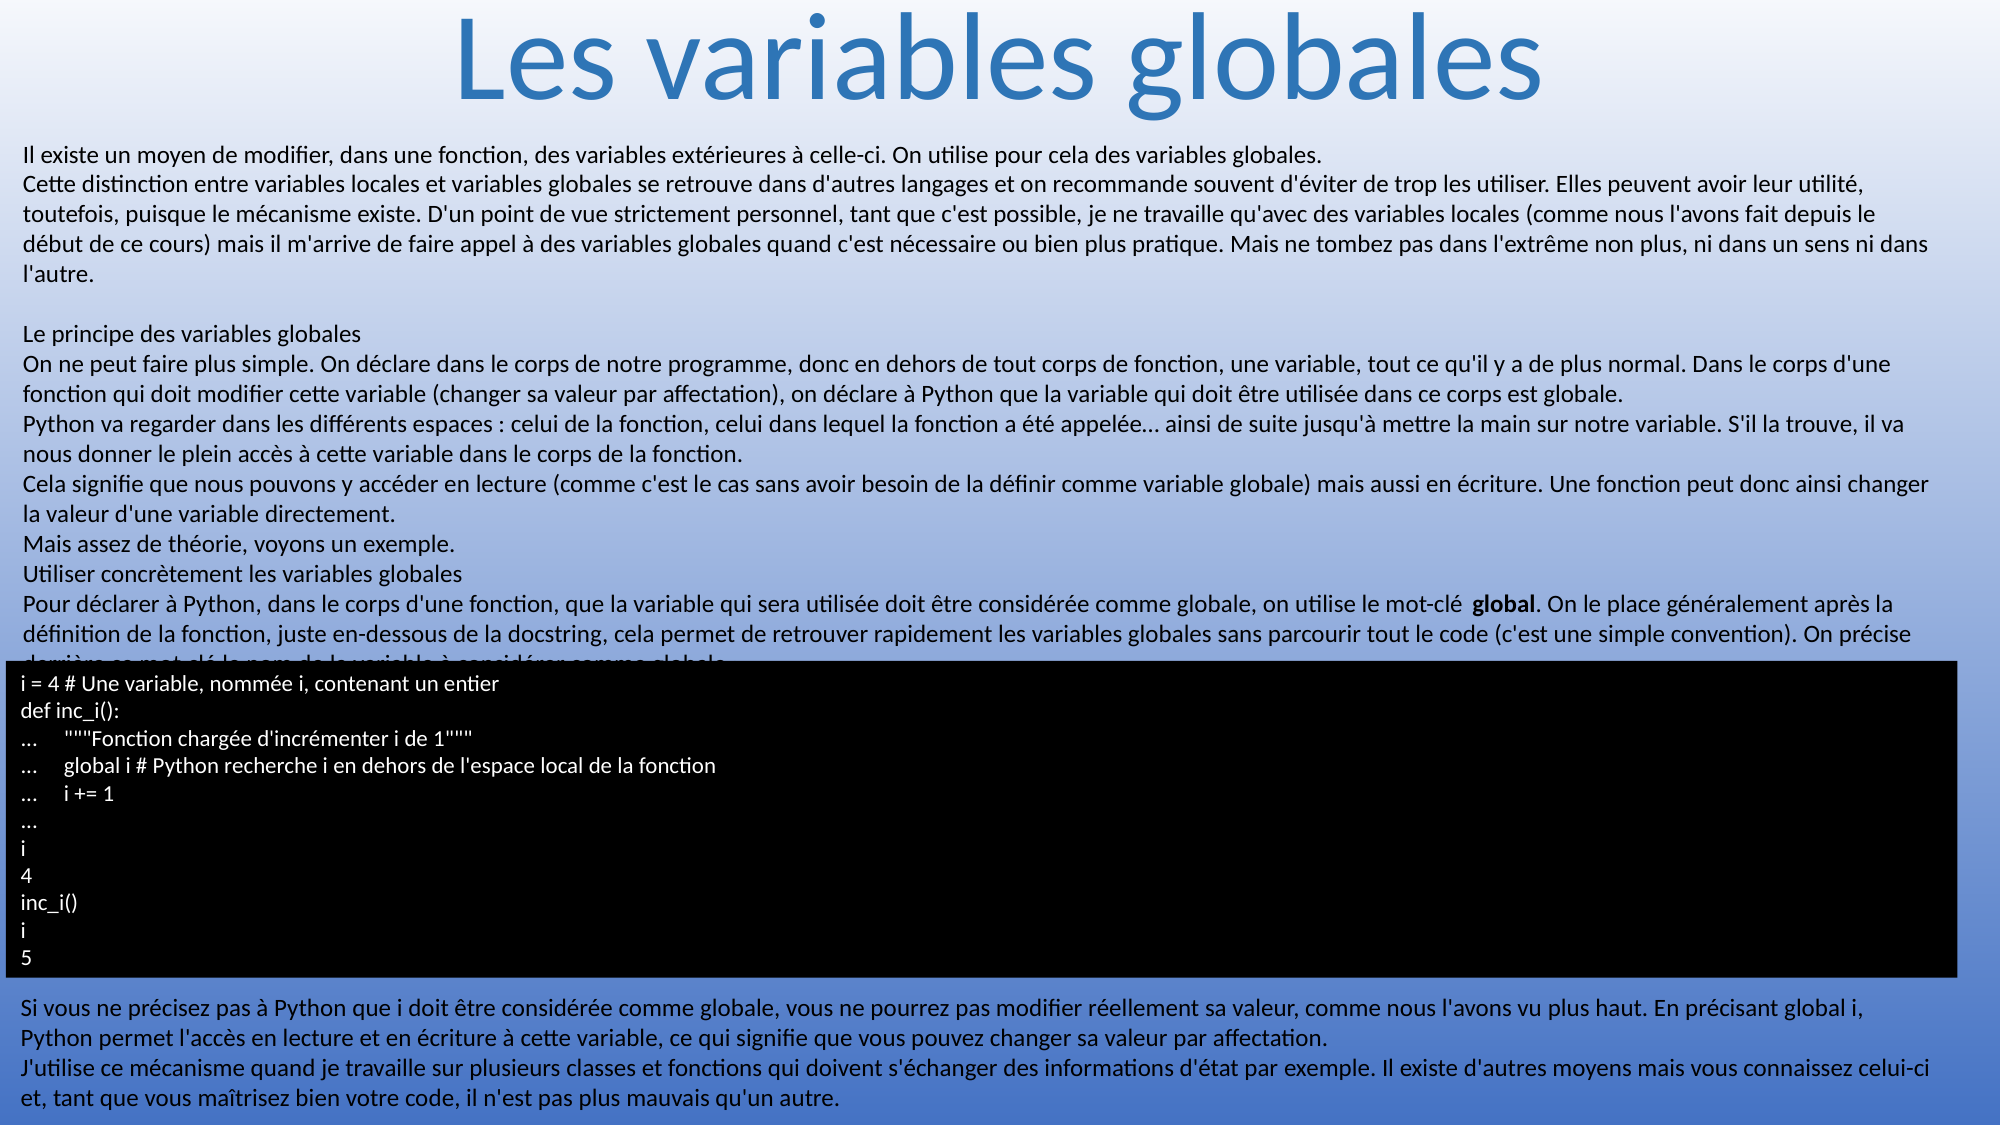

# Les variables globales
Il existe un moyen de modifier, dans une fonction, des variables extérieures à celle-ci. On utilise pour cela des variables globales.
Cette distinction entre variables locales et variables globales se retrouve dans d'autres langages et on recommande souvent d'éviter de trop les utiliser. Elles peuvent avoir leur utilité, toutefois, puisque le mécanisme existe. D'un point de vue strictement personnel, tant que c'est possible, je ne travaille qu'avec des variables locales (comme nous l'avons fait depuis le début de ce cours) mais il m'arrive de faire appel à des variables globales quand c'est nécessaire ou bien plus pratique. Mais ne tombez pas dans l'extrême non plus, ni dans un sens ni dans l'autre.

Le principe des variables globales
On ne peut faire plus simple. On déclare dans le corps de notre programme, donc en dehors de tout corps de fonction, une variable, tout ce qu'il y a de plus normal. Dans le corps d'une fonction qui doit modifier cette variable (changer sa valeur par affectation), on déclare à Python que la variable qui doit être utilisée dans ce corps est globale.
Python va regarder dans les différents espaces : celui de la fonction, celui dans lequel la fonction a été appelée… ainsi de suite jusqu'à mettre la main sur notre variable. S'il la trouve, il va nous donner le plein accès à cette variable dans le corps de la fonction.
Cela signifie que nous pouvons y accéder en lecture (comme c'est le cas sans avoir besoin de la définir comme variable globale) mais aussi en écriture. Une fonction peut donc ainsi changer la valeur d'une variable directement.
Mais assez de théorie, voyons un exemple.
Utiliser concrètement les variables globales
Pour déclarer à Python, dans le corps d'une fonction, que la variable qui sera utilisée doit être considérée comme globale, on utilise le mot-clé global. On le place généralement après la définition de la fonction, juste en-dessous de la docstring, cela permet de retrouver rapidement les variables globales sans parcourir tout le code (c'est une simple convention). On précise derrière ce mot-clé le nom de la variable à considérer comme globale :
i = 4 # Une variable, nommée i, contenant un entier
def inc_i():
...     """Fonction chargée d'incrémenter i de 1"""
...     global i # Python recherche i en dehors de l'espace local de la fonction
...     i += 1
...
i
4
inc_i()
i
5
Si vous ne précisez pas à Python que i doit être considérée comme globale, vous ne pourrez pas modifier réellement sa valeur, comme nous l'avons vu plus haut. En précisant global i, Python permet l'accès en lecture et en écriture à cette variable, ce qui signifie que vous pouvez changer sa valeur par affectation.
J'utilise ce mécanisme quand je travaille sur plusieurs classes et fonctions qui doivent s'échanger des informations d'état par exemple. Il existe d'autres moyens mais vous connaissez celui-ci et, tant que vous maîtrisez bien votre code, il n'est pas plus mauvais qu'un autre.

34